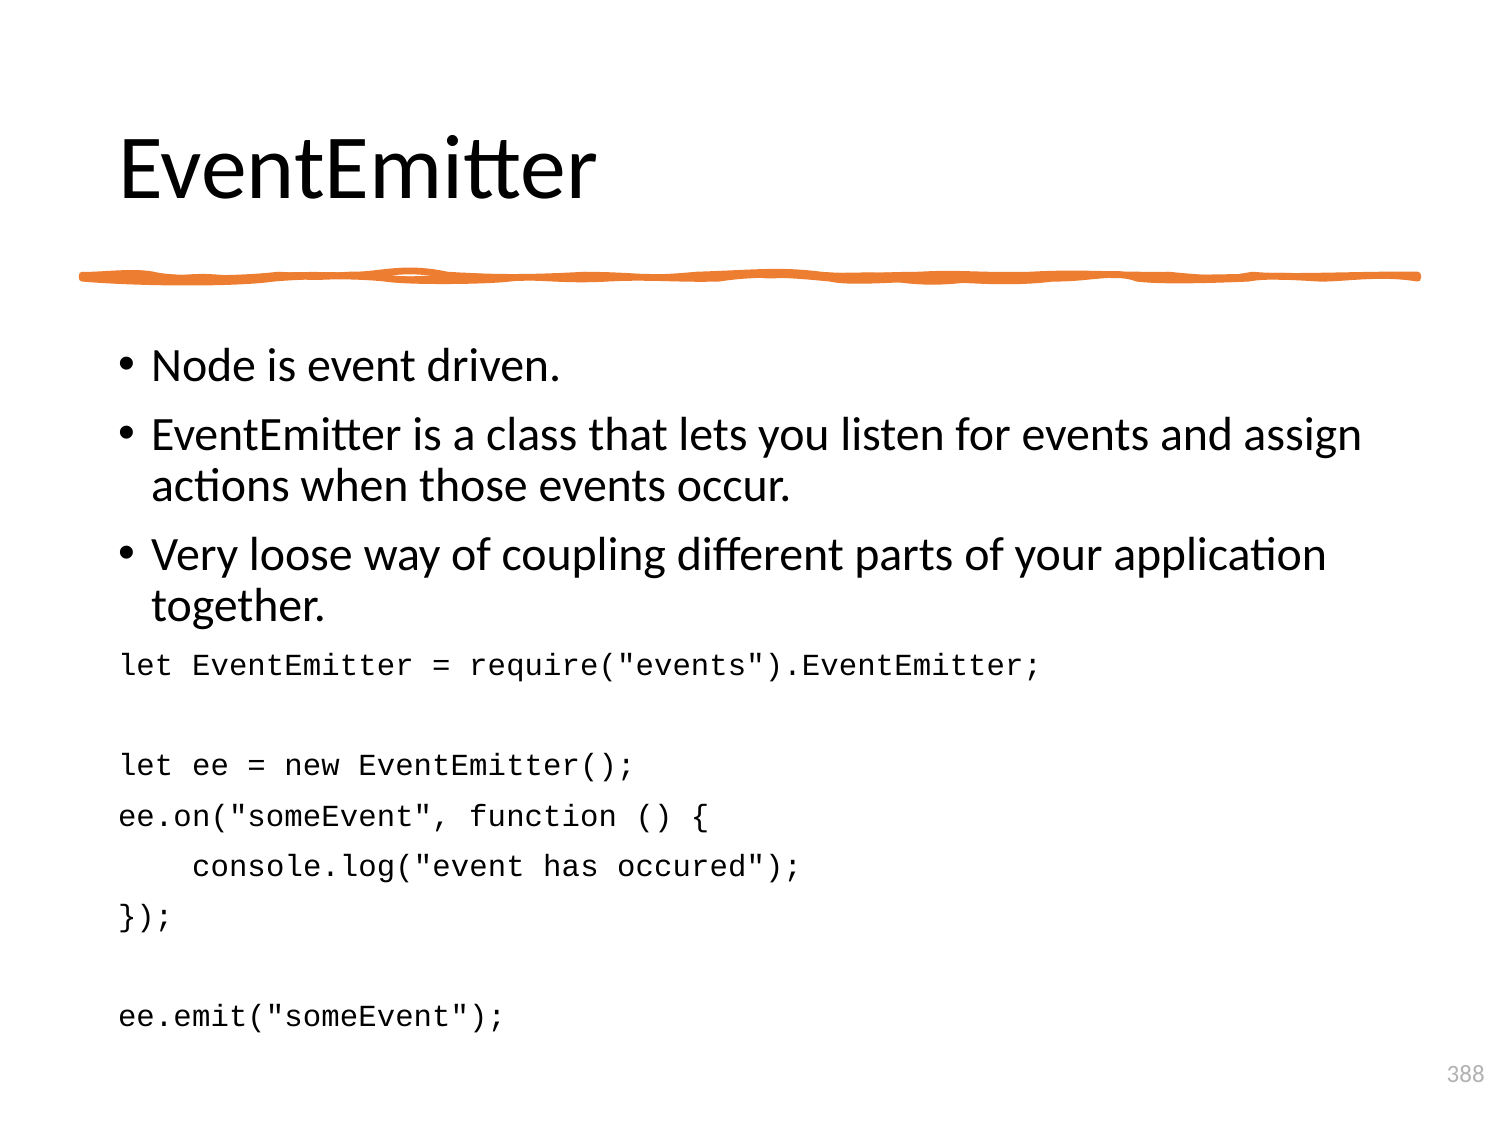

# EventEmitter
Node is event driven.
EventEmitter is a class that lets you listen for events and assign actions when those events occur.
Very loose way of coupling different parts of your application together.
let EventEmitter = require("events").EventEmitter;

let ee = new EventEmitter();
ee.on("someEvent", function () {
    console.log("event has occured");
});

ee.emit("someEvent");
388